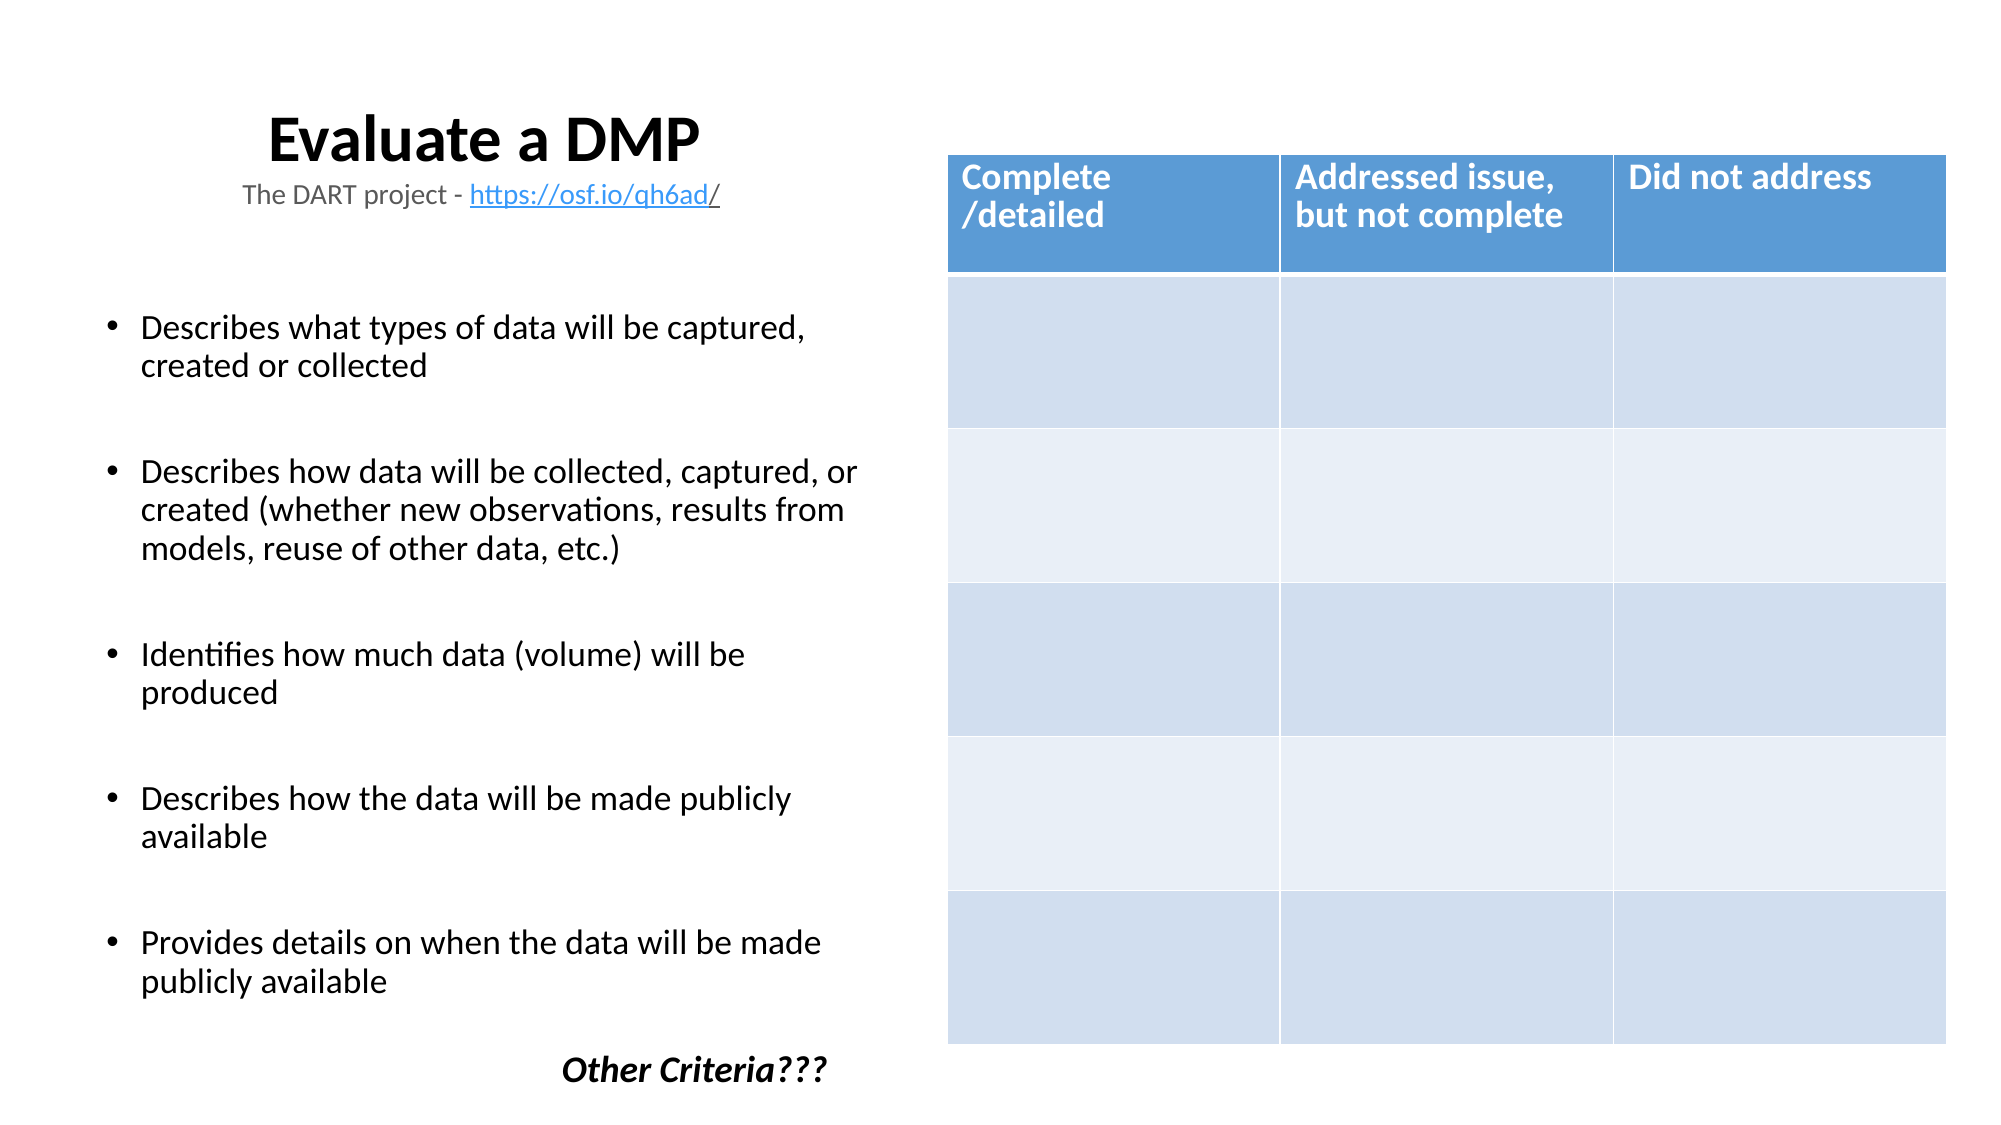

# Evaluate a DMP
| Complete /detailed | Addressed issue, but not complete | Did not address |
| --- | --- | --- |
|  |  |  |
|  |  |  |
|  |  |  |
|  |  |  |
|  |  |  |
The DART project - https://osf.io/qh6ad/
Describes what types of data will be captured, created or collected

Describes how data will be collected, captured, or created (whether new observations, results from models, reuse of other data, etc.)

Identifies how much data (volume) will be produced

Describes how the data will be made publicly available

Provides details on when the data will be made publicly available
Other Criteria???